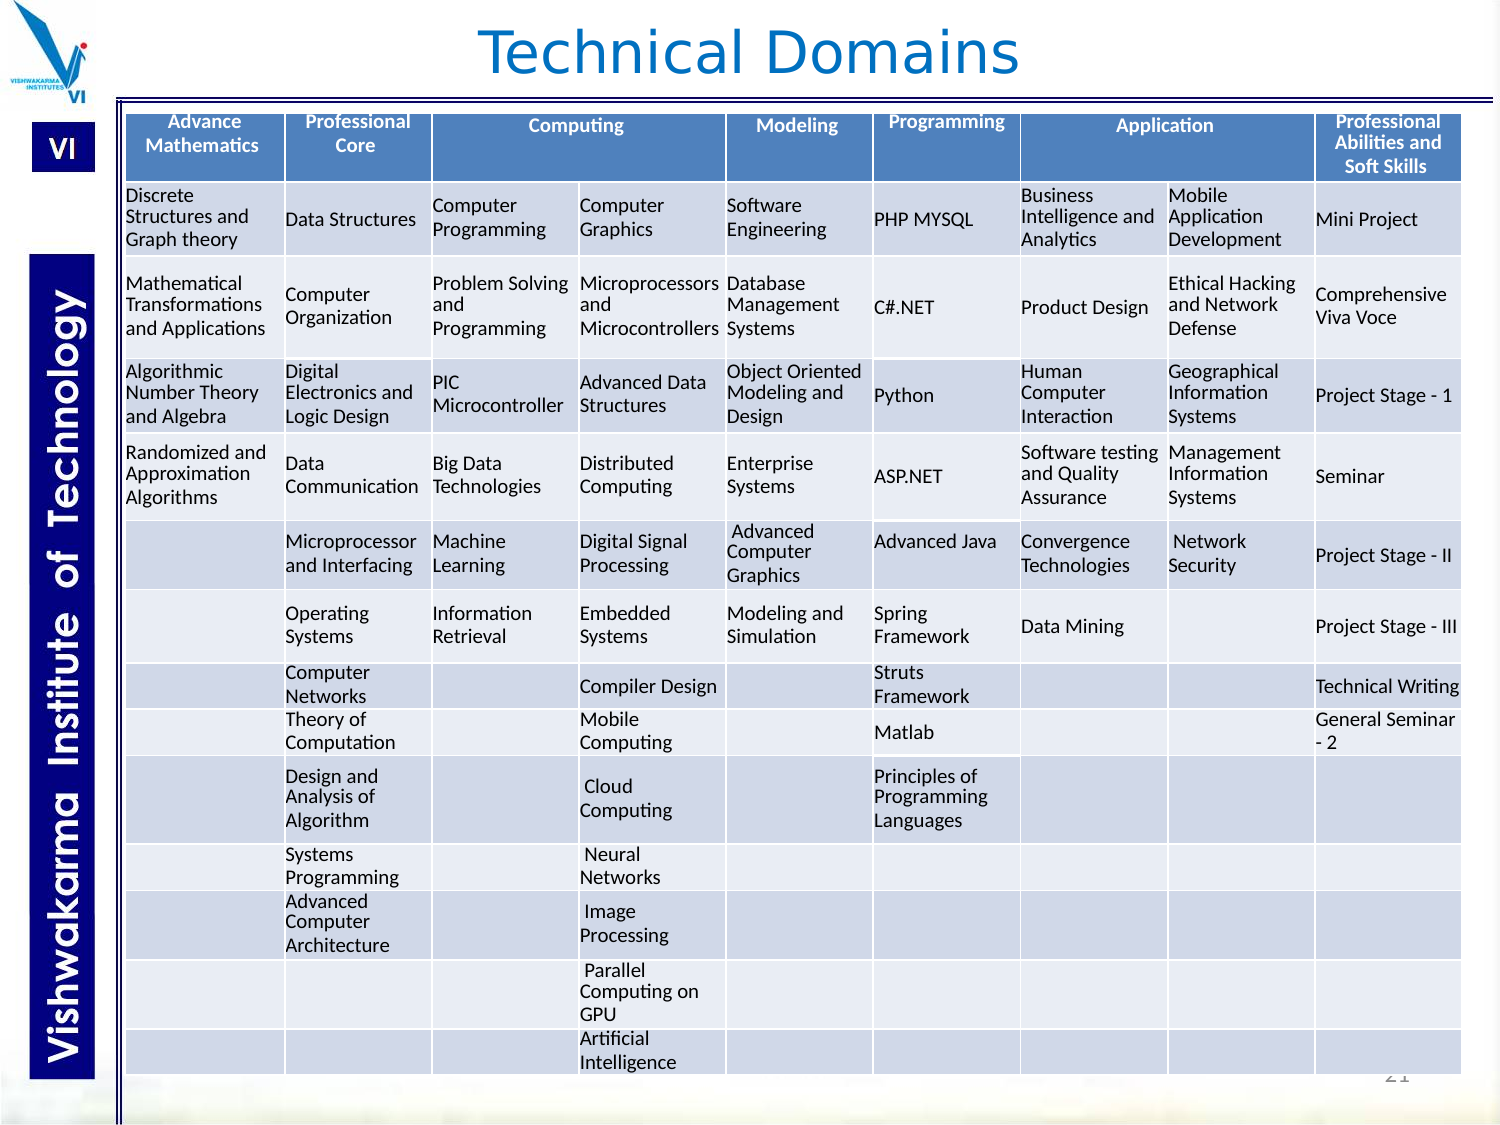

# Technical Domains
| Advance Mathematics | Professional Core | Computing |  | Modeling | Programming | Application |  | Professional Abilities and Soft Skills |
| --- | --- | --- | --- | --- | --- | --- | --- | --- |
| Discrete Structures and Graph theory | Data Structures | Computer Programming | Computer Graphics | Software Engineering | PHP MYSQL | Business Intelligence and Analytics | Mobile Application Development | Mini Project |
| Mathematical Transformations and Applications | Computer Organization | Problem Solving and Programming | Microprocessors and Microcontrollers | Database Management Systems | C#.NET | Product Design | Ethical Hacking and Network Defense | Comprehensive Viva Voce |
| Algorithmic Number Theory and Algebra | Digital Electronics and Logic Design | PIC Microcontroller | Advanced Data Structures | Object Oriented Modeling and Design | Python | Human Computer Interaction | Geographical Information Systems | Project Stage - 1 |
| Randomized and Approximation Algorithms | Data Communication | Big Data Technologies | Distributed Computing | Enterprise Systems | ASP.NET | Software testing and Quality Assurance | Management Information Systems | Seminar |
|  | Microprocessor and Interfacing | Machine Learning | Digital Signal Processing | Advanced Computer Graphics | Advanced Java | Convergence Technologies | Network Security | Project Stage - II |
|  | Operating Systems | Information Retrieval | Embedded Systems | Modeling and Simulation | Spring Framework | Data Mining |  | Project Stage - III |
|  | Computer Networks |  | Compiler Design |  | Struts Framework |  |  | Technical Writing |
|  | Theory of Computation |  | Mobile Computing |  | Matlab |  |  | General Seminar - 2 |
|  | Design and Analysis of Algorithm |  | Cloud Computing |  | Principles of Programming Languages |  |  |  |
|  | Systems Programming |  | Neural Networks |  |  |  |  |  |
|  | Advanced Computer Architecture |  | Image Processing |  |  |  |  |  |
|  |  |  | Parallel Computing on GPU |  |  |  |  |  |
|  |  |  | Artificial Intelligence |  |  |  |  |  |
21